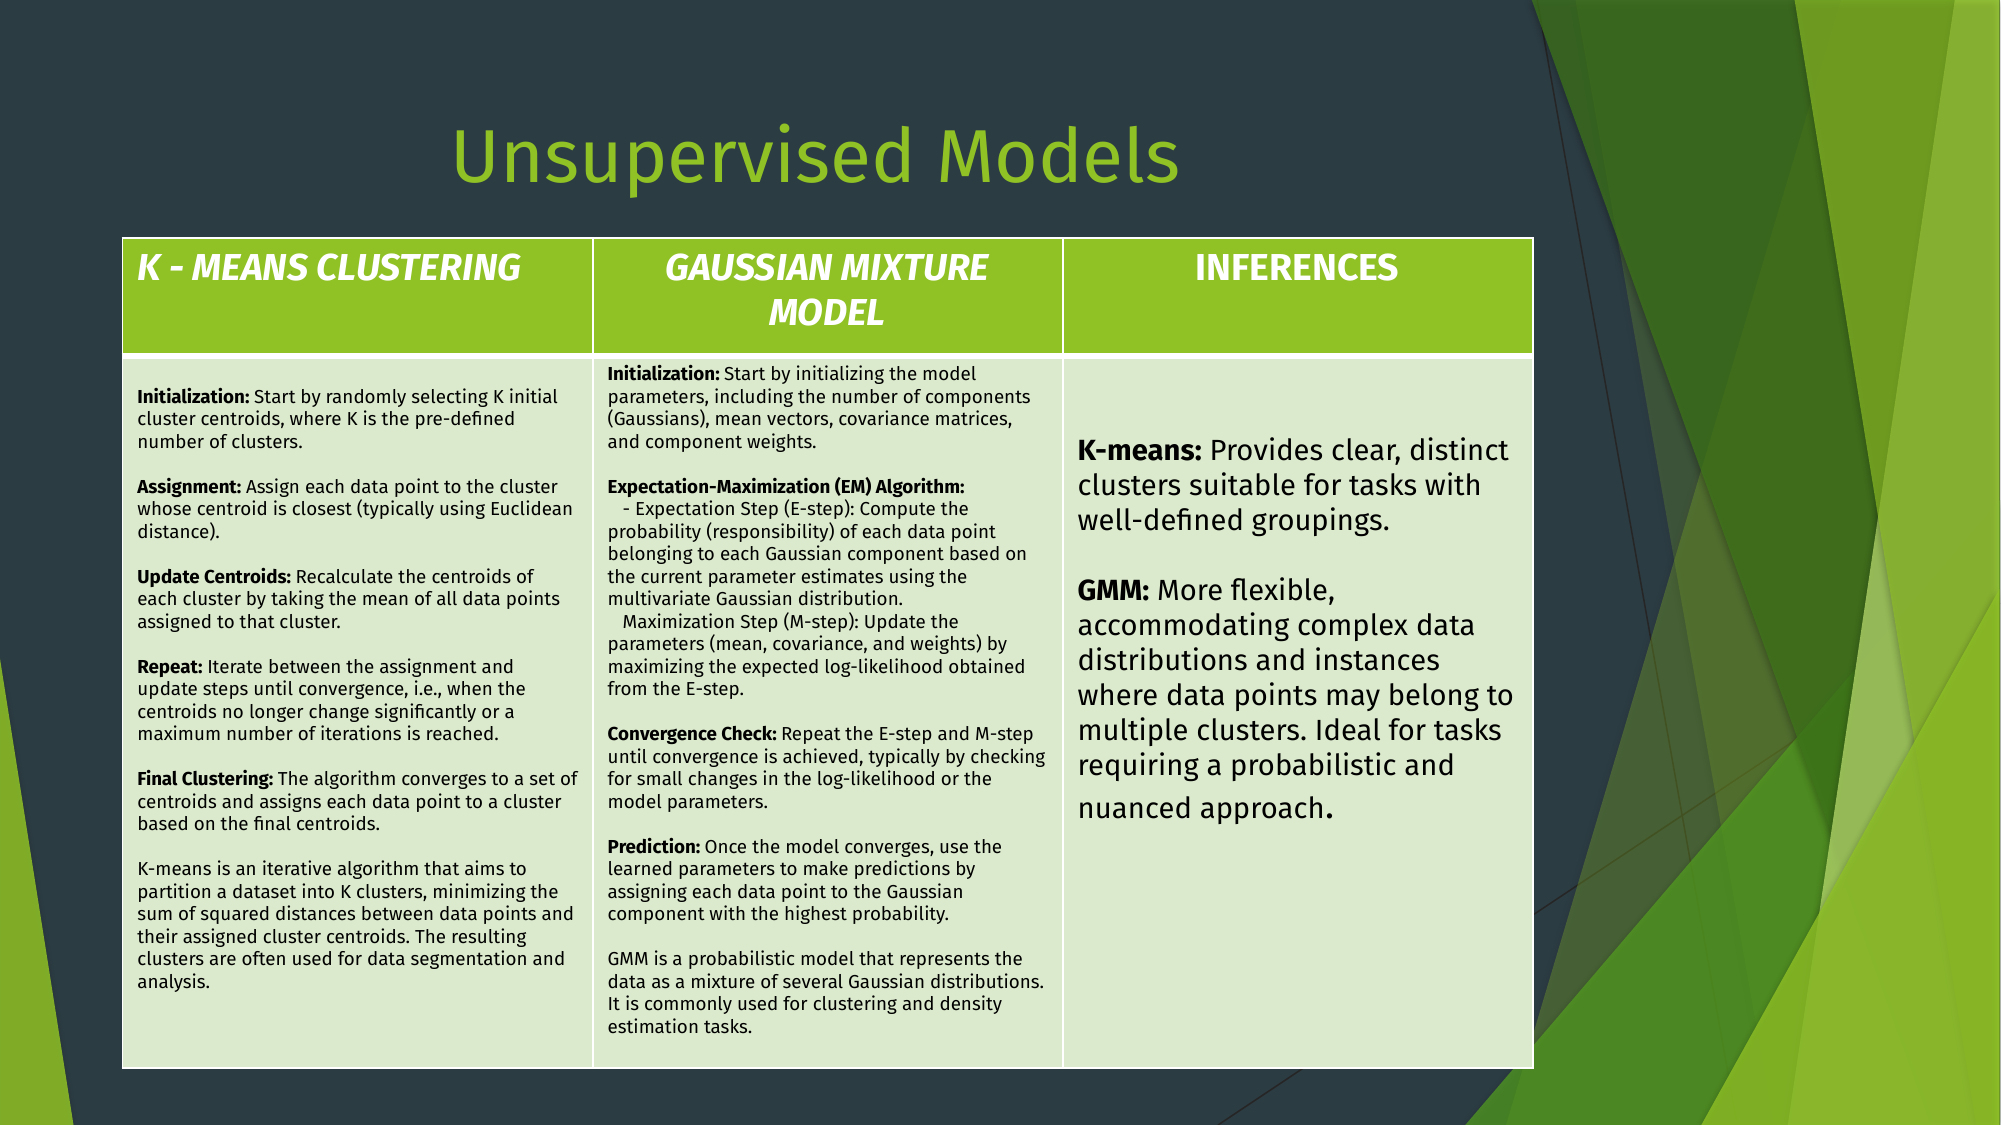

# Unsupervised Models
| K - MEANS CLUSTERING | GAUSSIAN MIXTURE MODEL | INFERENCES |
| --- | --- | --- |
| Initialization: Start by randomly selecting K initial cluster centroids, where K is the pre-defined number of clusters. Assignment: Assign each data point to the cluster whose centroid is closest (typically using Euclidean distance). Update Centroids: Recalculate the centroids of each cluster by taking the mean of all data points assigned to that cluster. Repeat: Iterate between the assignment and update steps until convergence, i.e., when the centroids no longer change significantly or a maximum number of iterations is reached. Final Clustering: The algorithm converges to a set of centroids and assigns each data point to a cluster based on the final centroids. K-means is an iterative algorithm that aims to partition a dataset into K clusters, minimizing the sum of squared distances between data points and their assigned cluster centroids. The resulting clusters are often used for data segmentation and analysis. | Initialization: Start by initializing the model parameters, including the number of components (Gaussians), mean vectors, covariance matrices, and component weights. Expectation-Maximization (EM) Algorithm: - Expectation Step (E-step): Compute the probability (responsibility) of each data point belonging to each Gaussian component based on the current parameter estimates using the multivariate Gaussian distribution. Maximization Step (M-step): Update the parameters (mean, covariance, and weights) by maximizing the expected log-likelihood obtained from the E-step. Convergence Check: Repeat the E-step and M-step until convergence is achieved, typically by checking for small changes in the log-likelihood or the model parameters. Prediction: Once the model converges, use the learned parameters to make predictions by assigning each data point to the Gaussian component with the highest probability. GMM is a probabilistic model that represents the data as a mixture of several Gaussian distributions. It is commonly used for clustering and density estimation tasks. | K-means: Provides clear, distinct clusters suitable for tasks with well-defined groupings. GMM: More flexible, accommodating complex data distributions and instances where data points may belong to multiple clusters. Ideal for tasks requiring a probabilistic and nuanced approach. |